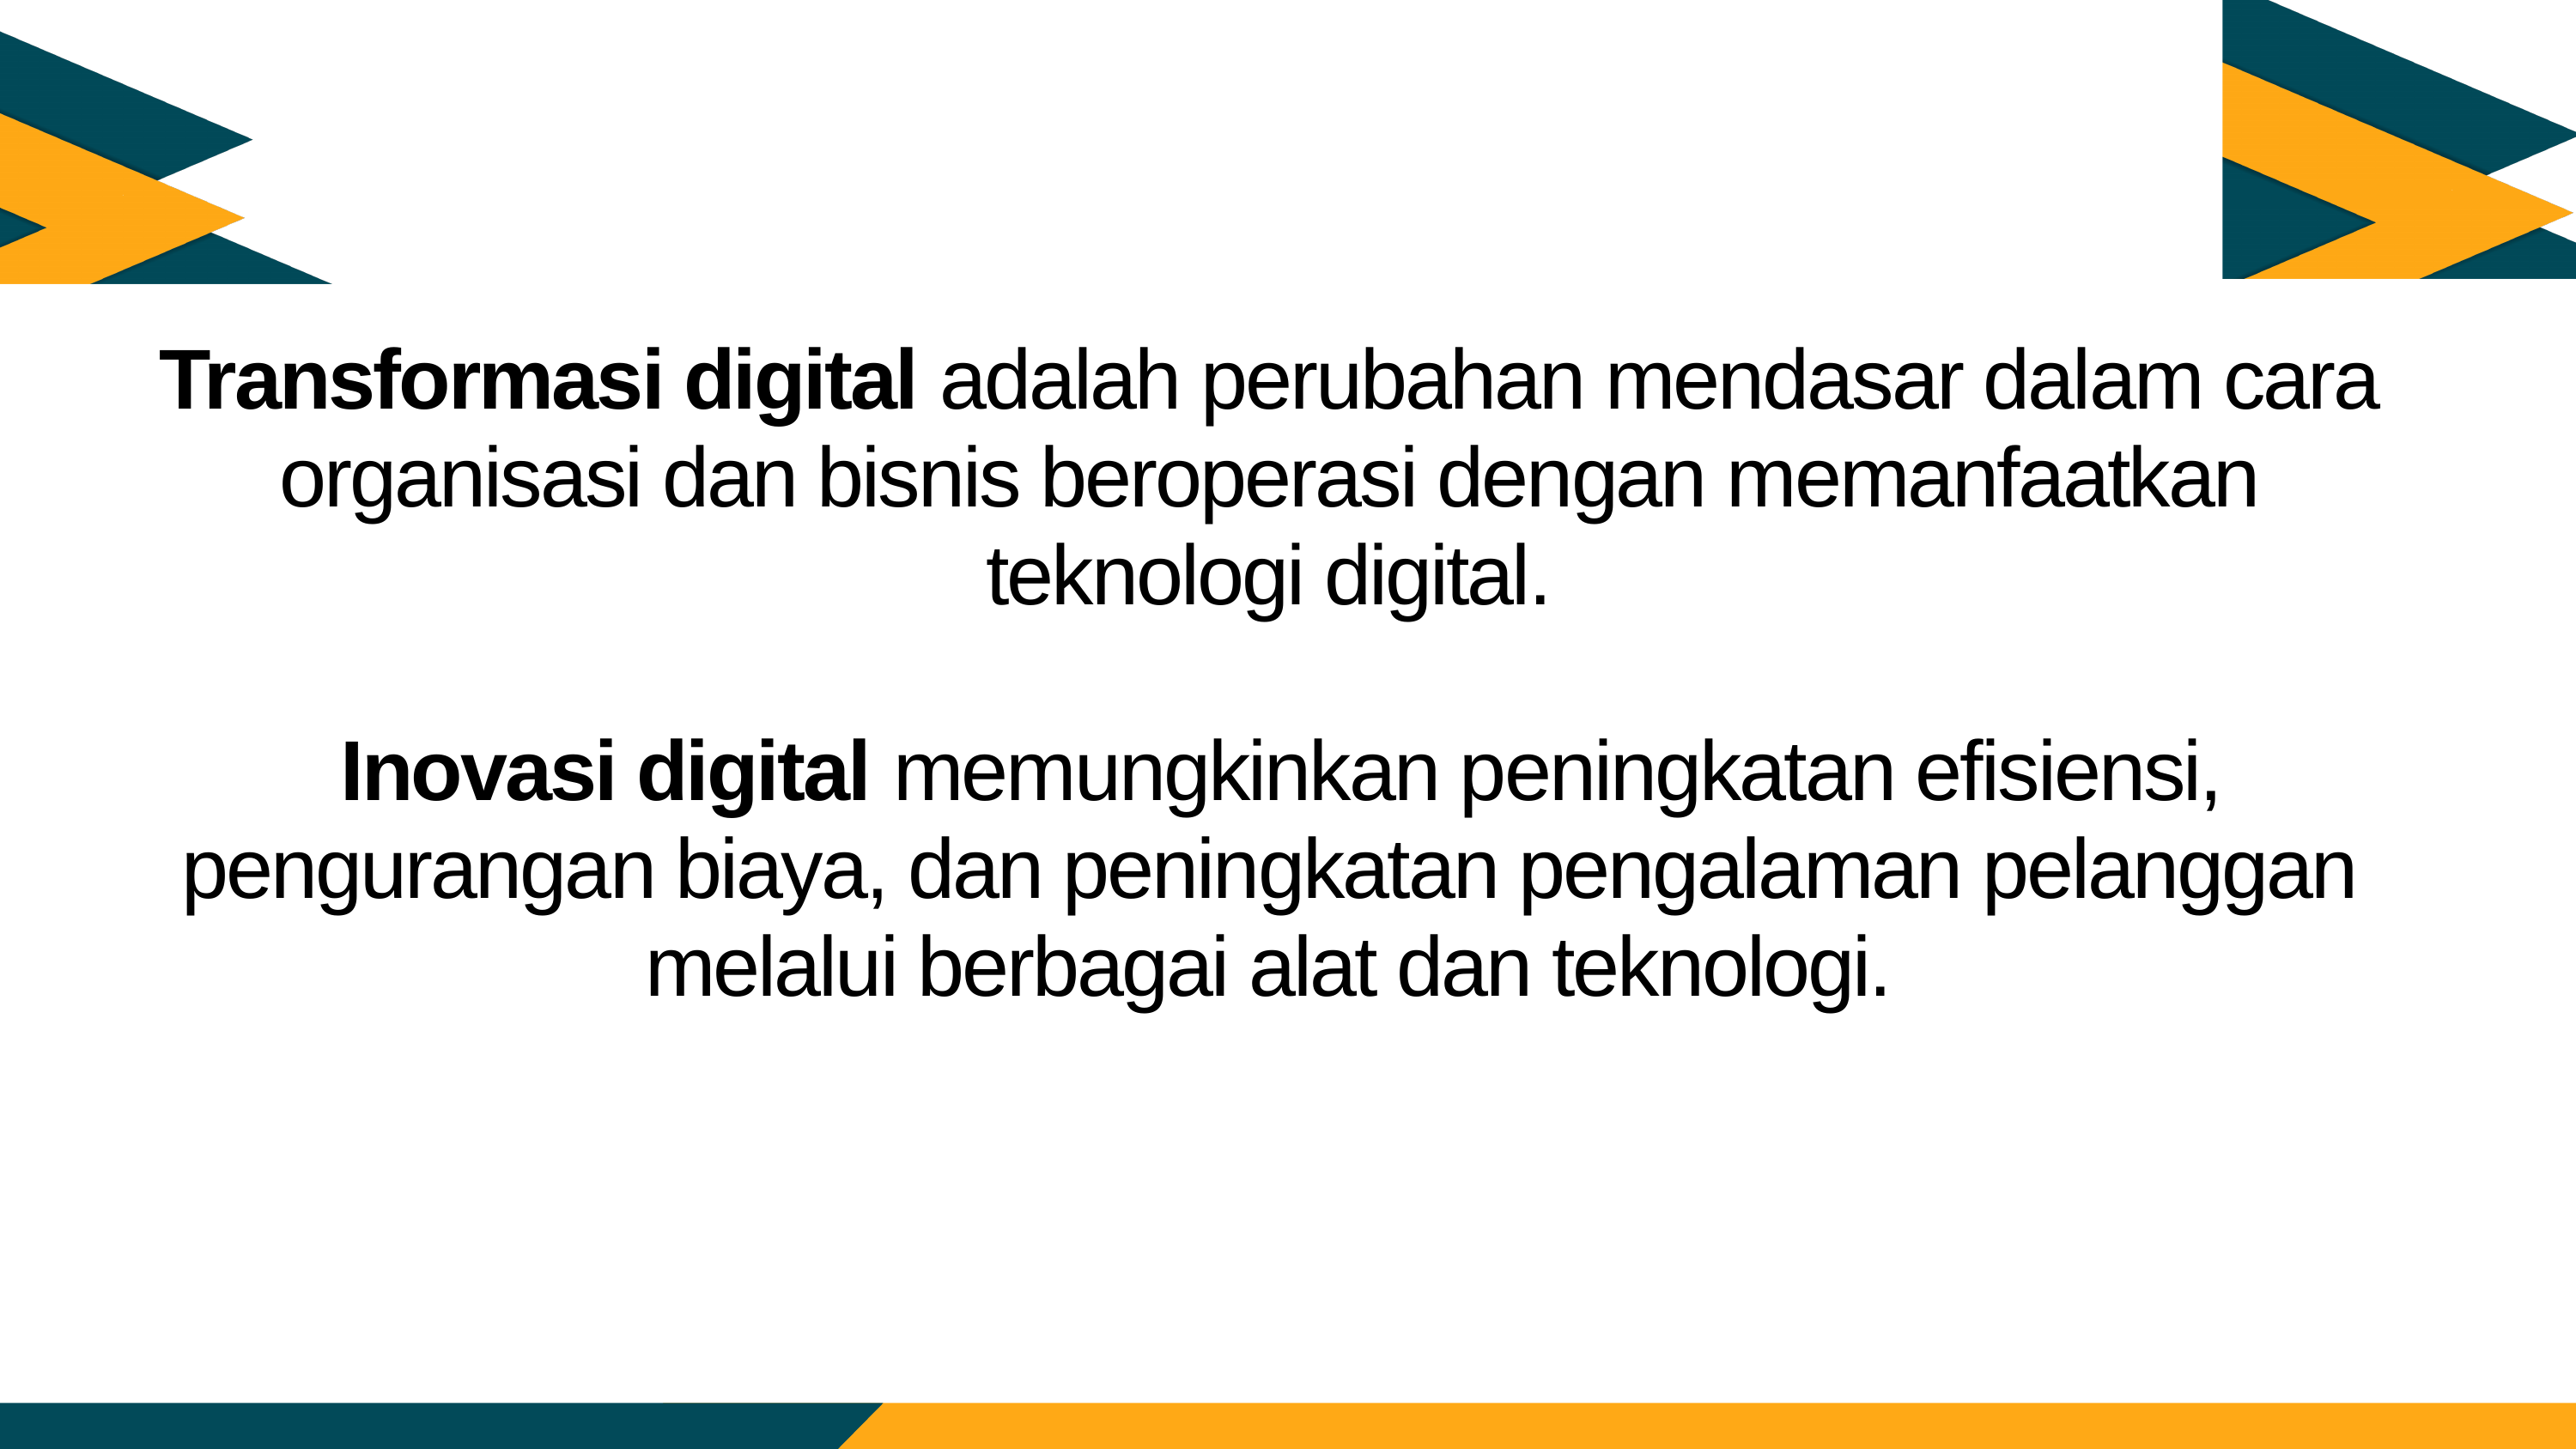

Transformasi digital adalah perubahan mendasar dalam cara organisasi dan bisnis beroperasi dengan memanfaatkan teknologi digital.

 Inovasi digital memungkinkan peningkatan efisiensi, pengurangan biaya, dan peningkatan pengalaman pelanggan melalui berbagai alat dan teknologi.